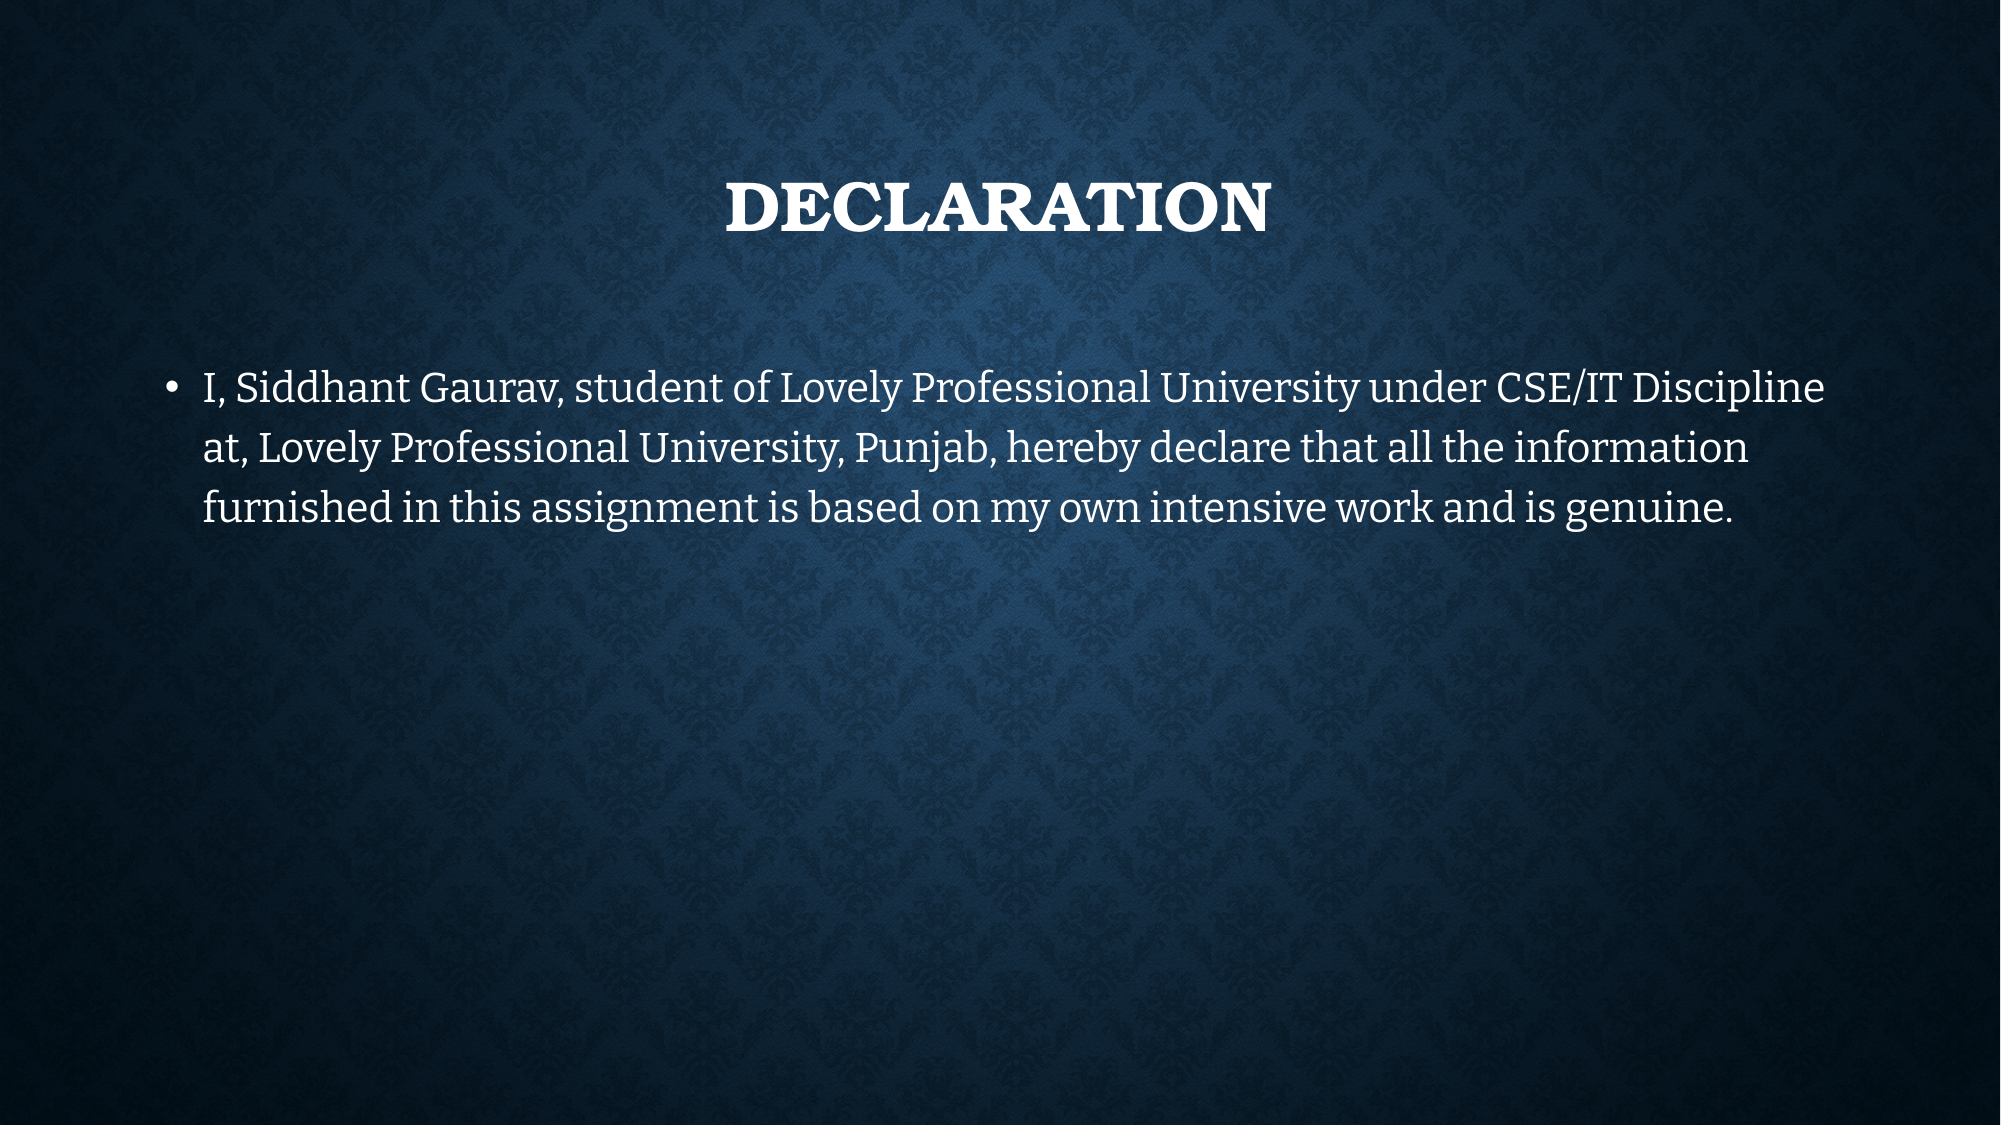

# DECLARATION
I, Siddhant Gaurav, student of Lovely Professional University under CSE/IT Discipline at, Lovely Professional University, Punjab, hereby declare that all the information furnished in this assignment is based on my own intensive work and is genuine.